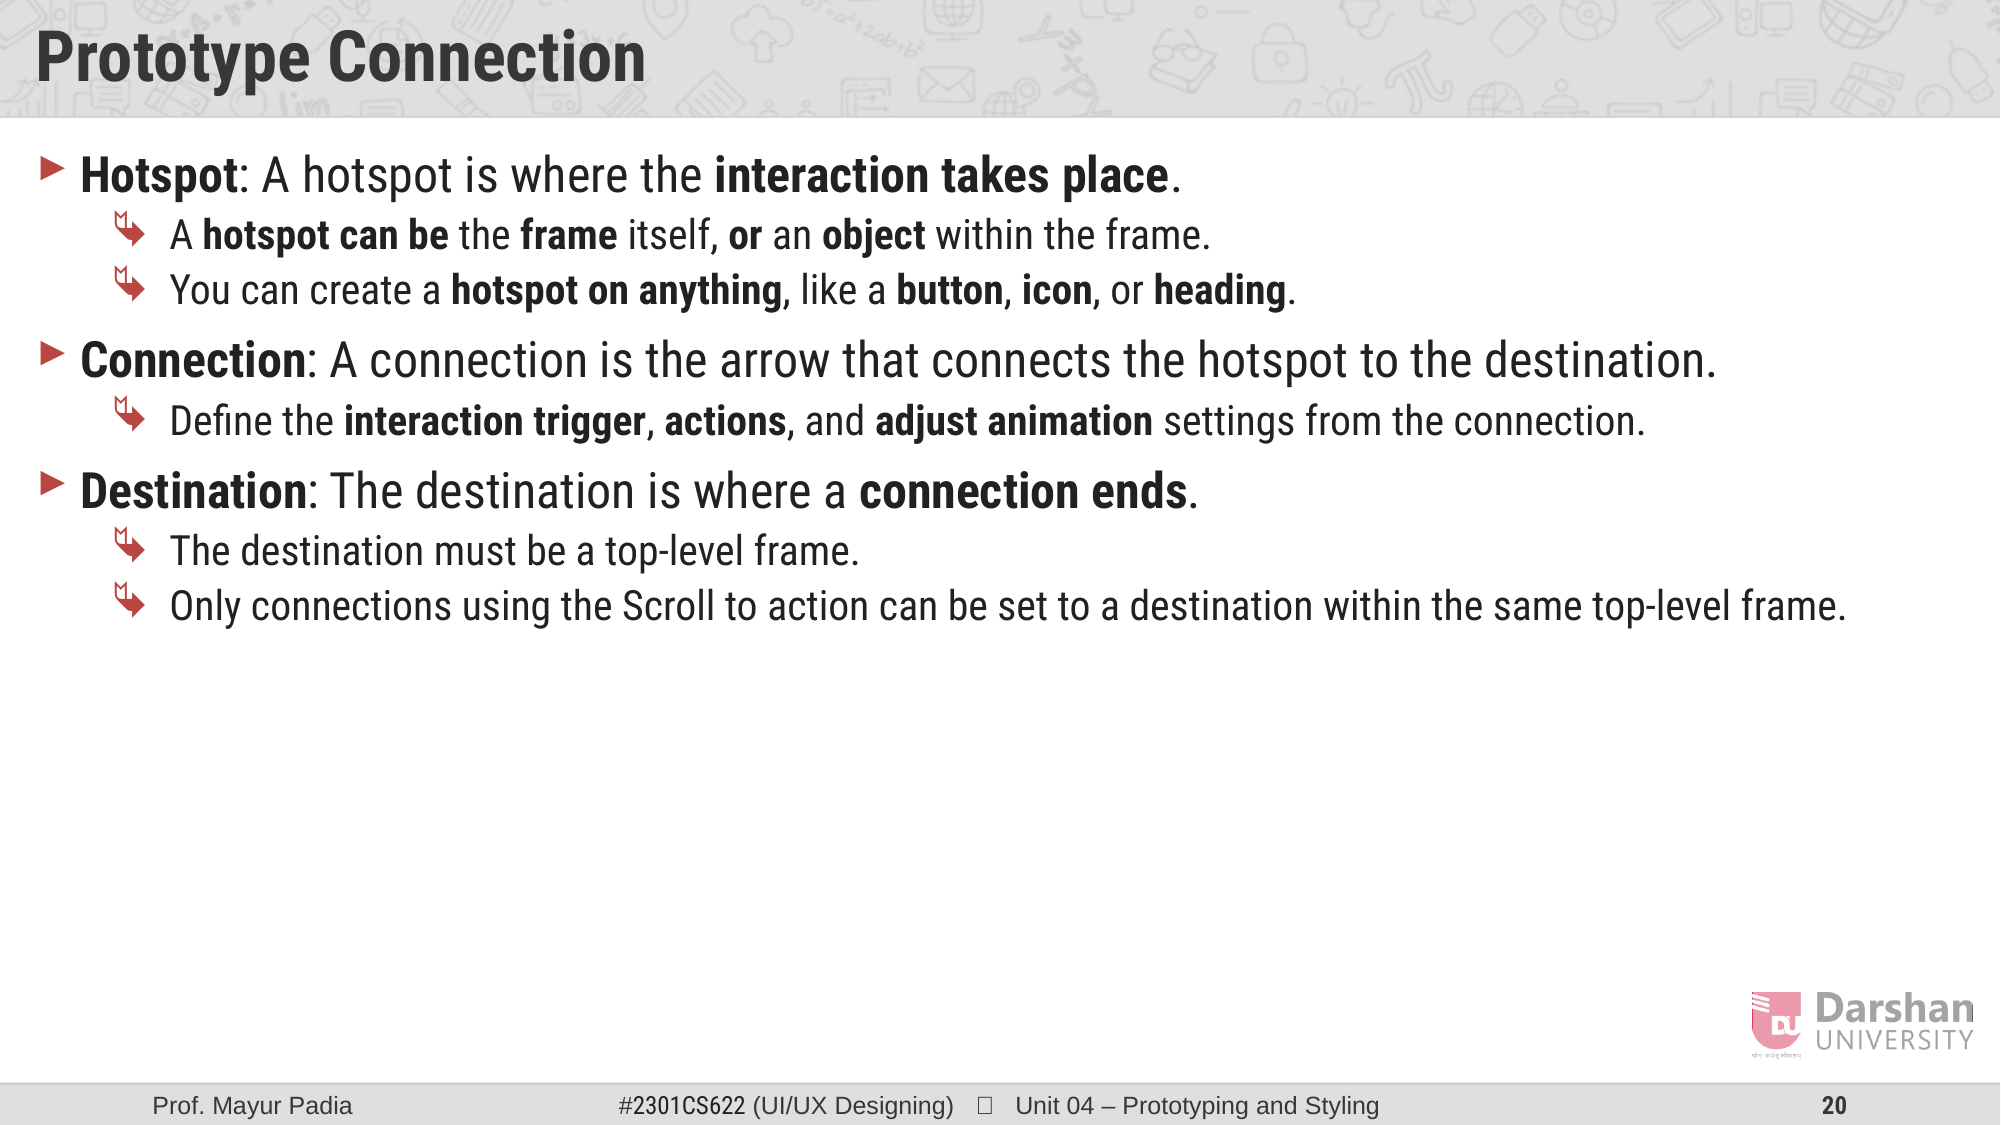

# Prototype Connection
Hotspot: A hotspot is where the interaction takes place.
A hotspot can be the frame itself, or an object within the frame.
You can create a hotspot on anything, like a button, icon, or heading.
Connection: A connection is the arrow that connects the hotspot to the destination.
Define the interaction trigger, actions, and adjust animation settings from the connection.
Destination: The destination is where a connection ends.
The destination must be a top-level frame.
Only connections using the Scroll to action can be set to a destination within the same top-level frame.